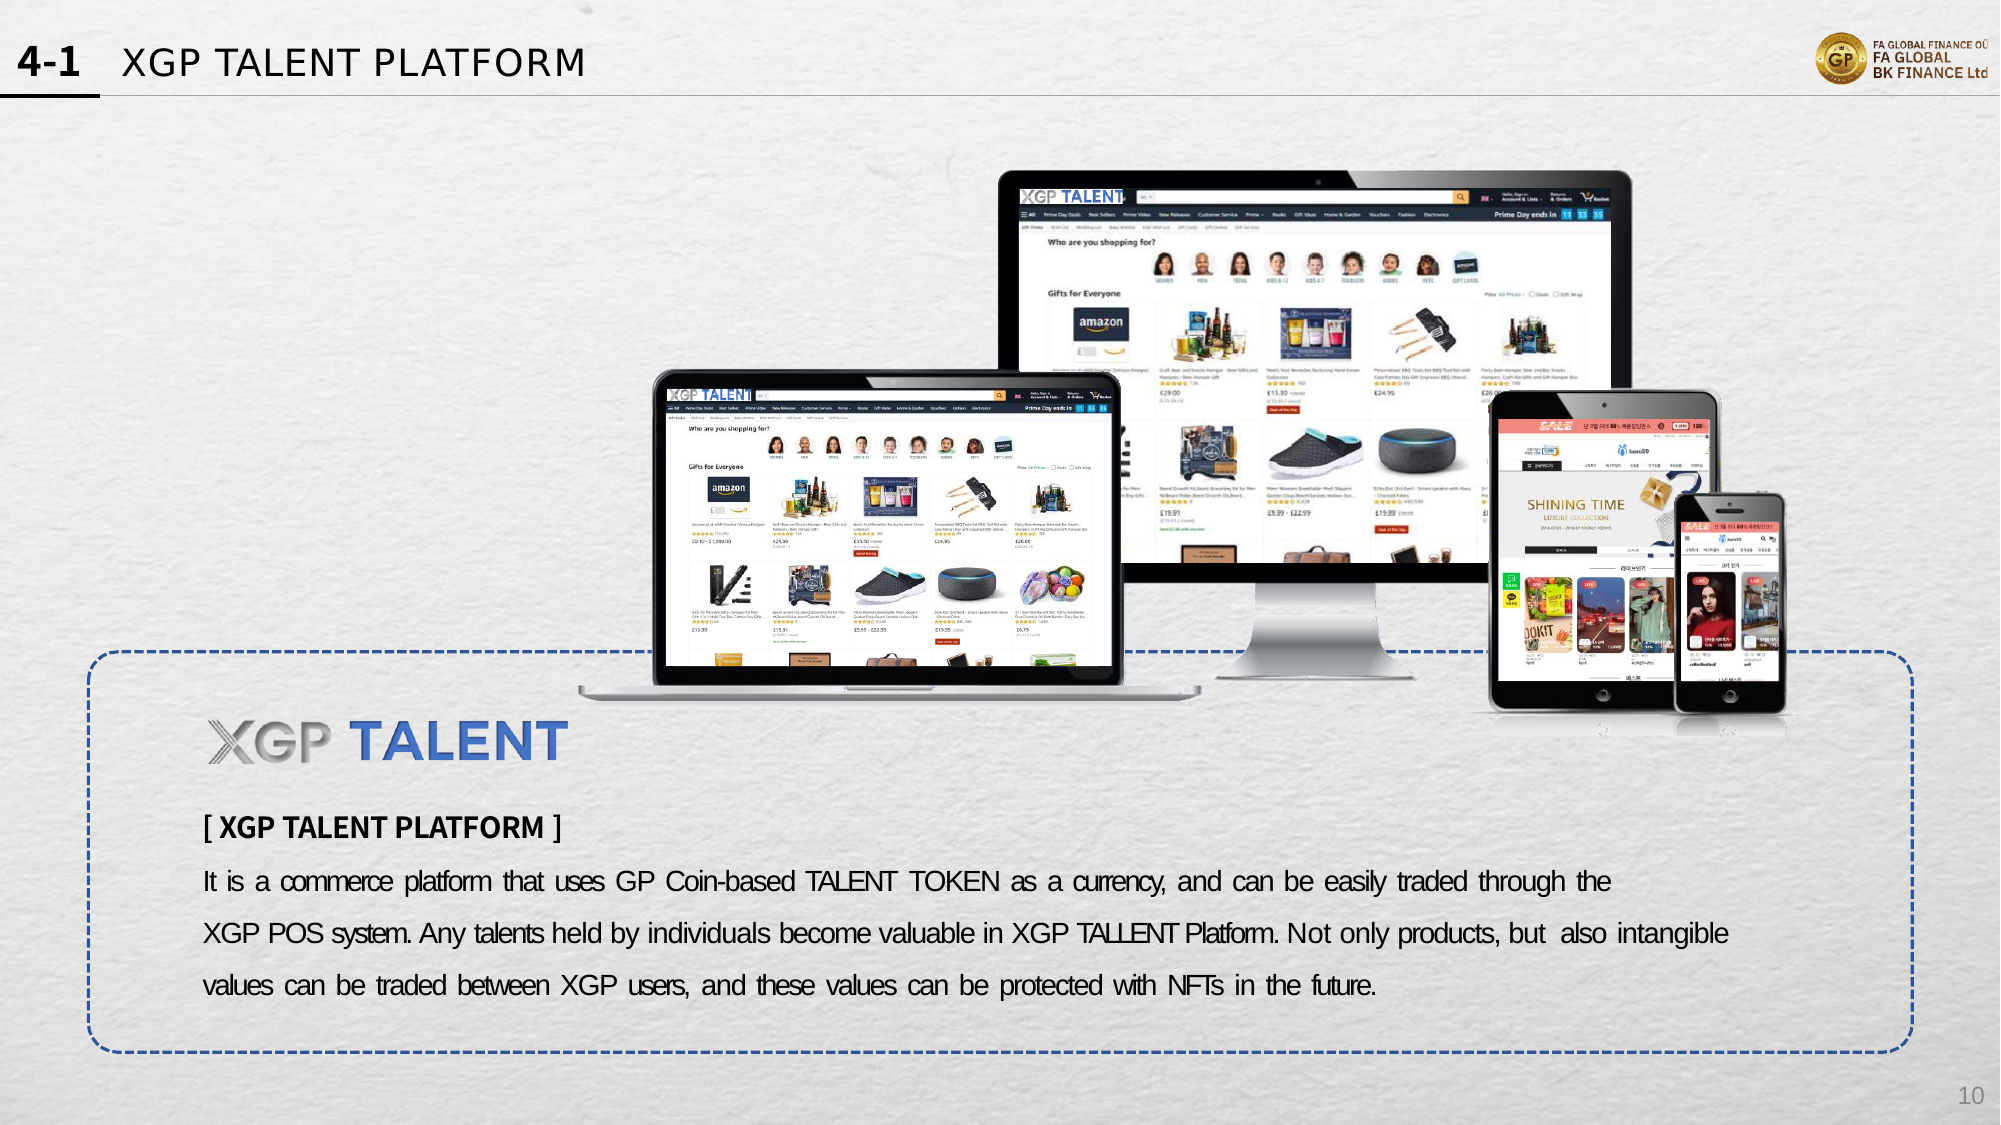

# 4-1	XGP TALENT PLATFORM

[ XGP TALENT PLATFORM ]
It is a commerce platform that uses GP Coin-based TALENT TOKEN as a currency, and can be easily traded through the
XGP POS system. Any talents held by individuals become valuable in XGP TALLENT Platform. Not only products, but  also intangible values can be traded between XGP users, and these values can be protected with NFTs in the future.
10